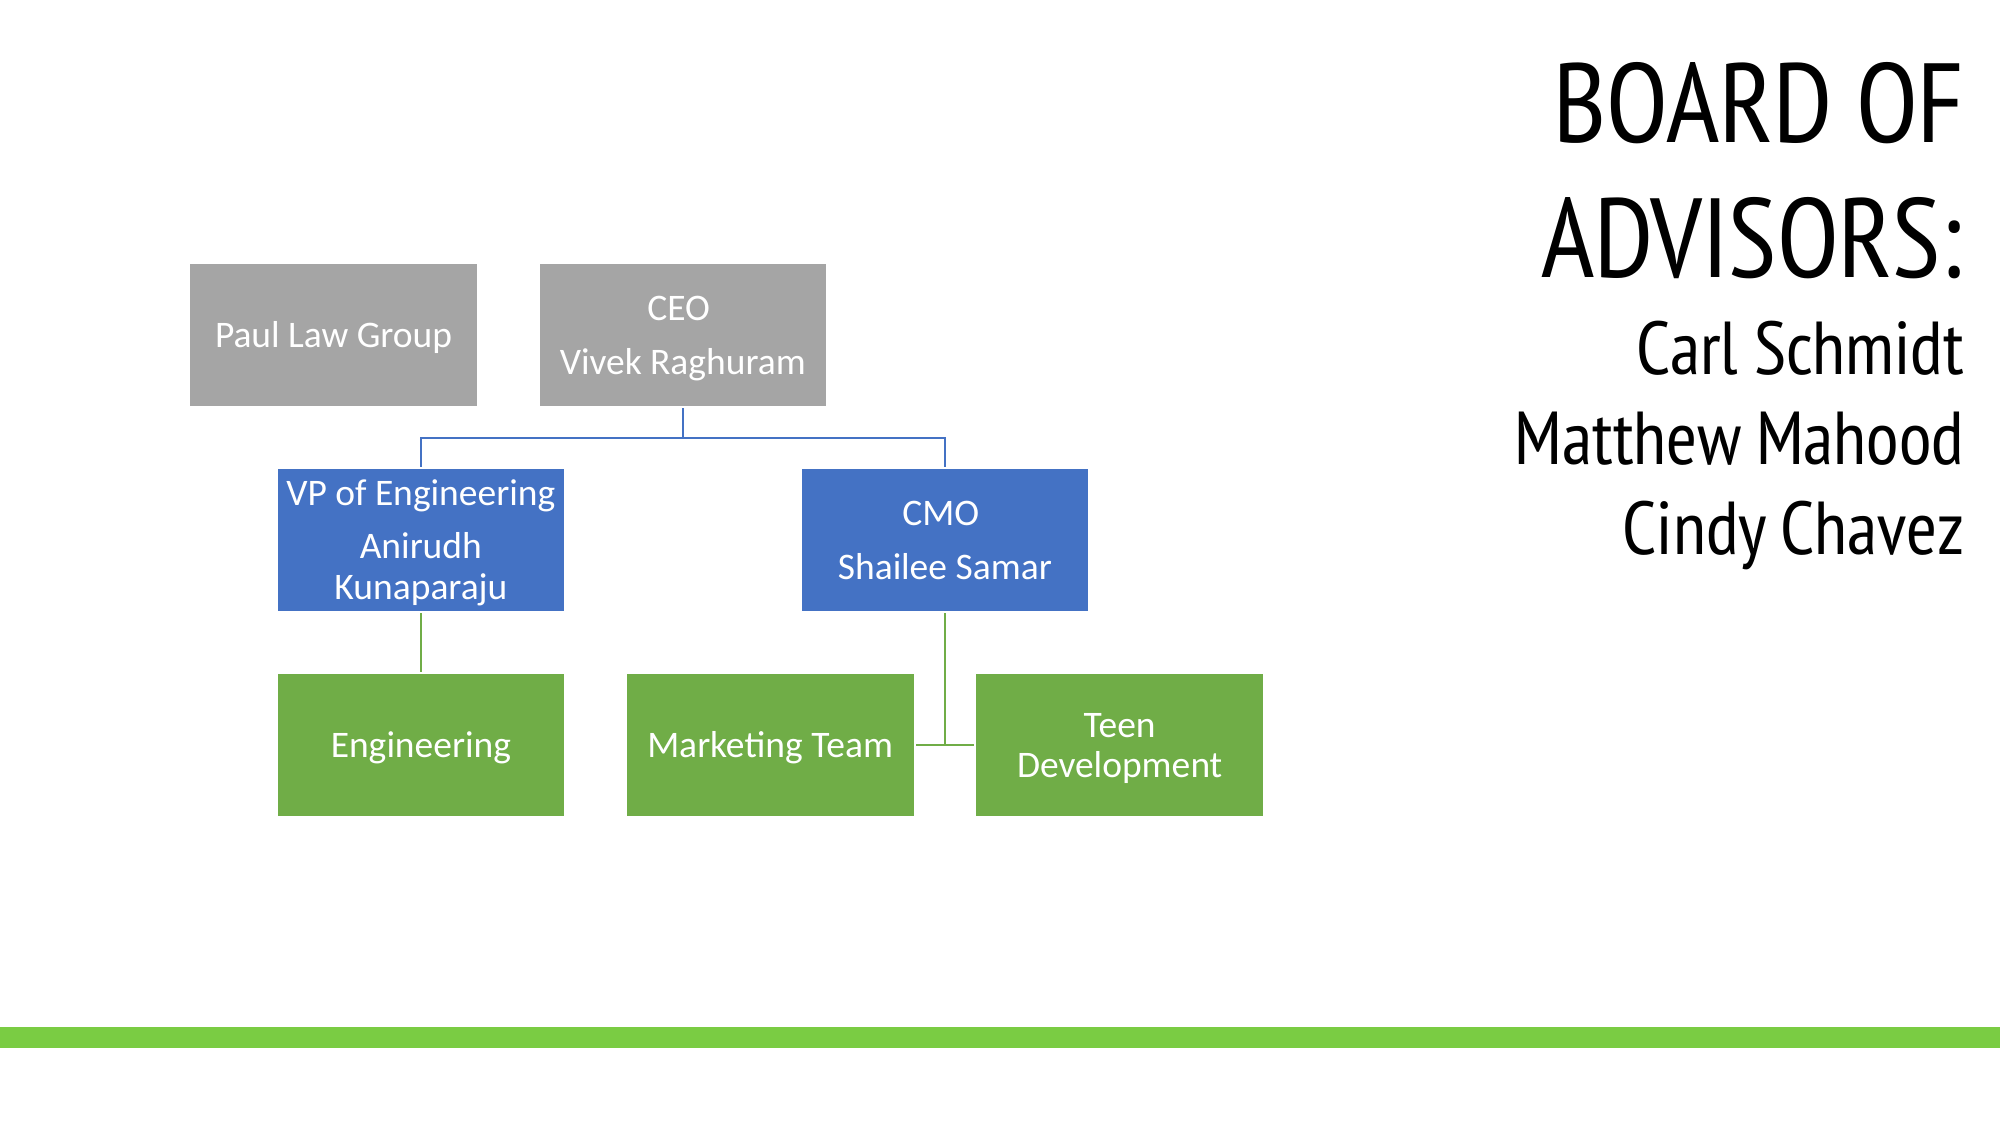

Board of Advisors:
Carl Schmidt
Matthew Mahood
Cindy Chavez

Paul Law Group
CEO
Vivek Raghuram
VP of Engineering
Anirudh Kunaparaju
Engineering
CMO
Shailee Samar
Marketing Team
Teen Development